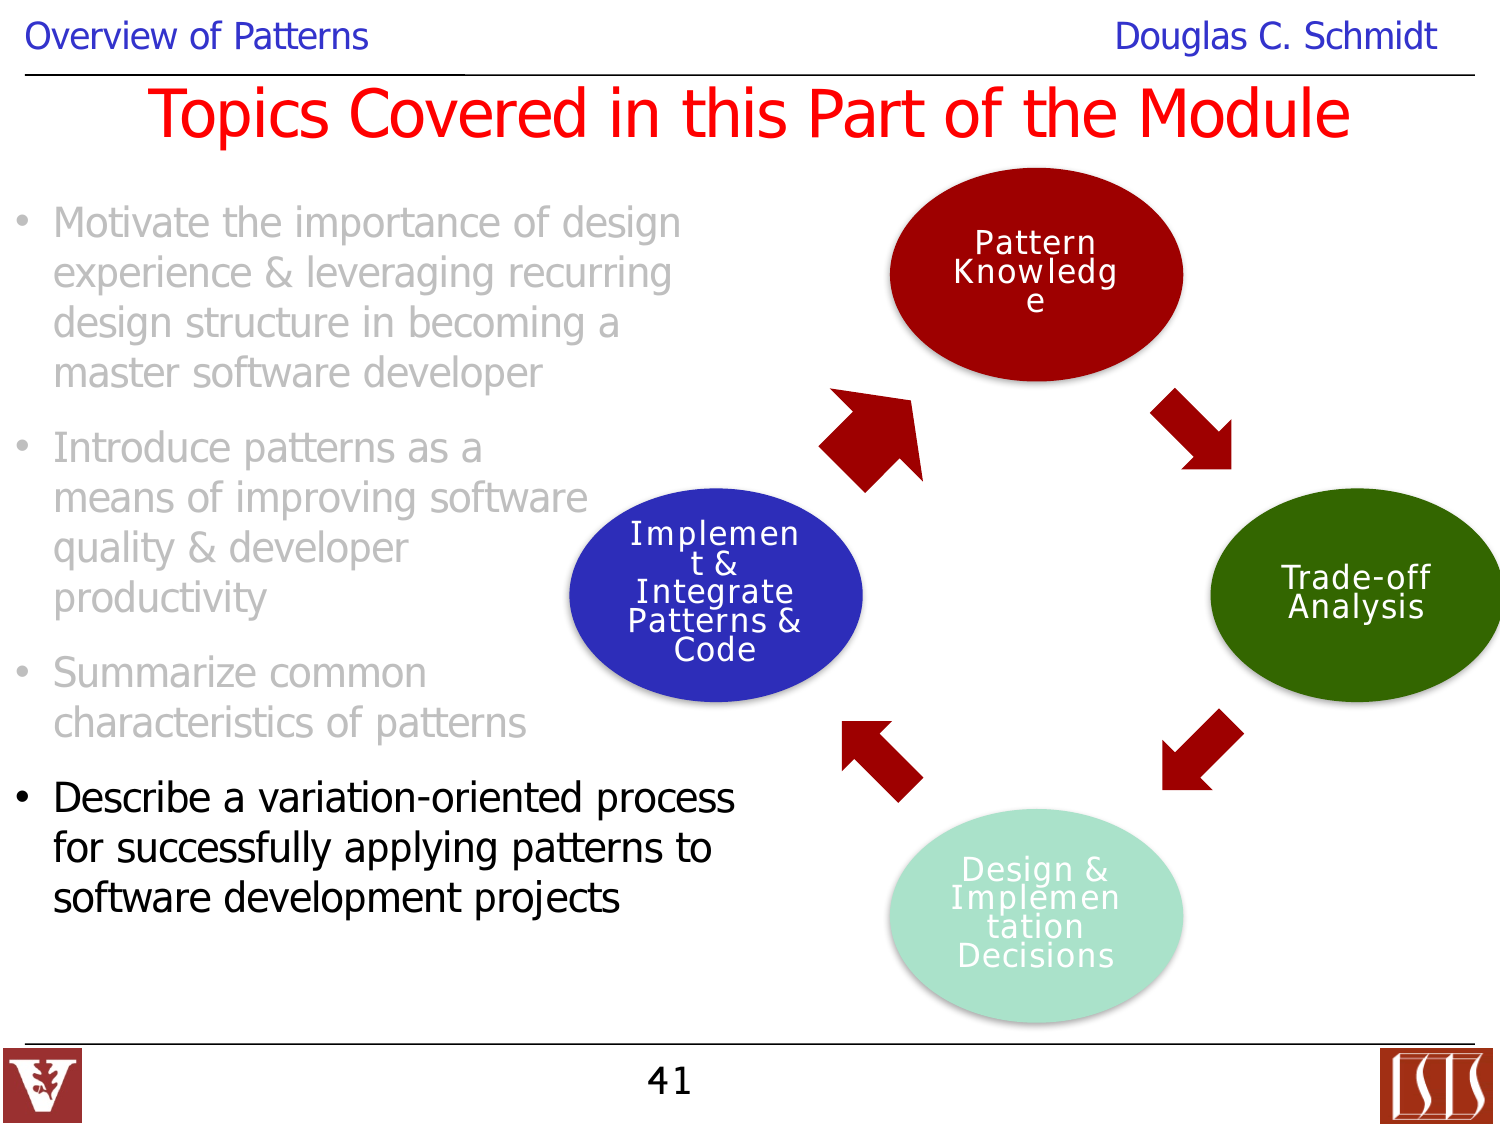

# Topics Covered in this Part of the Module
Pattern Knowledge
Trade-off Analysis
Design & Implementation Decisions
Implement & Integrate Patterns & Code
Motivate the importance of design experience & leveraging recurring design structure in becoming a
master software developer
Introduce patterns as a
means of improving software
quality & developer
productivity
Summarize common
characteristics of patterns
Describe a variation-oriented process for successfully applying patterns to software development projects